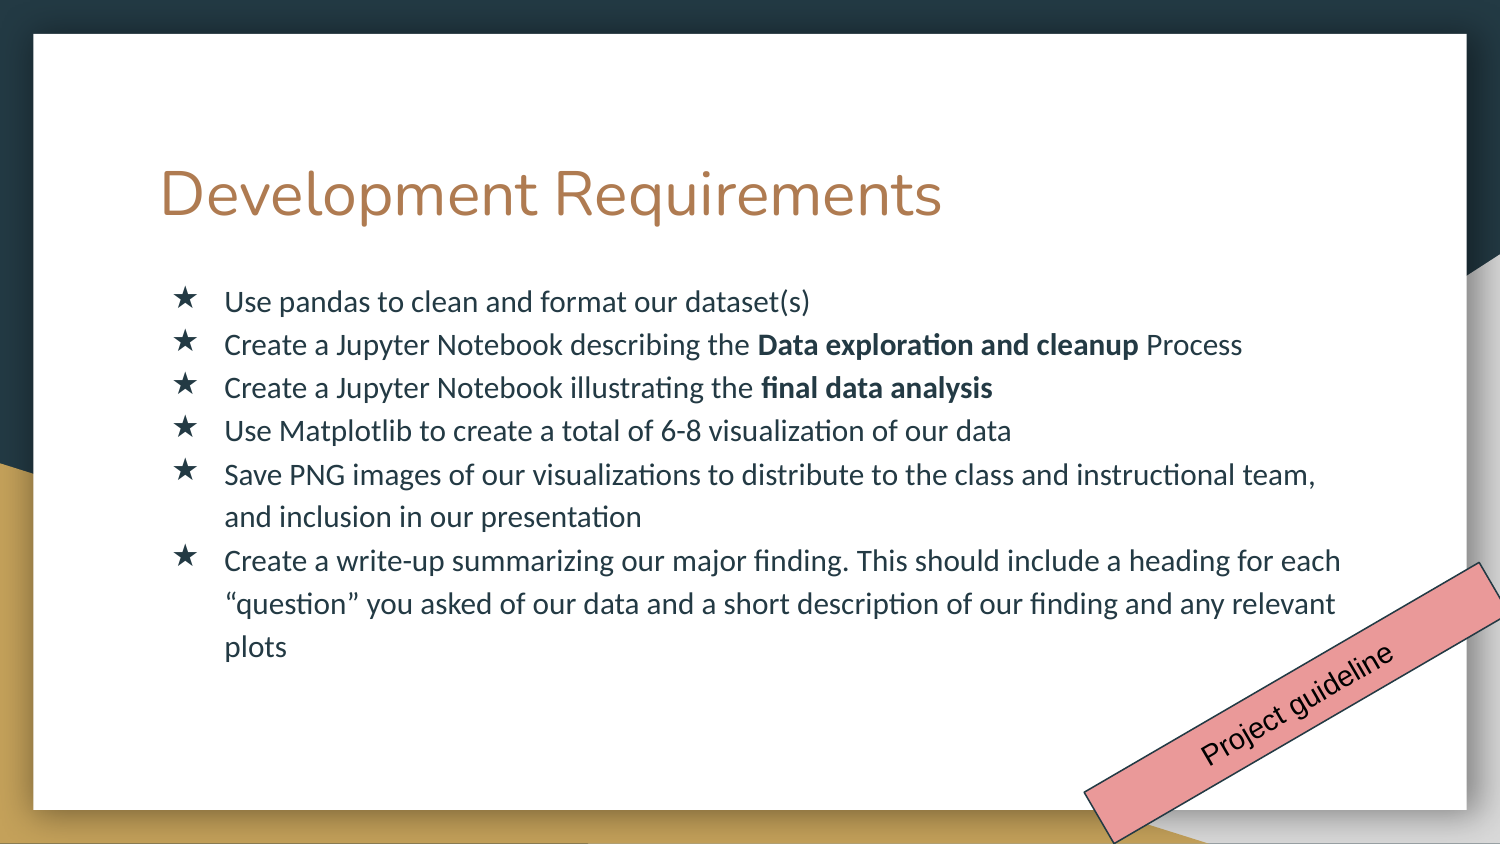

# Development Requirements
Use pandas to clean and format our dataset(s)
Create a Jupyter Notebook describing the Data exploration and cleanup Process
Create a Jupyter Notebook illustrating the final data analysis
Use Matplotlib to create a total of 6-8 visualization of our data
Save PNG images of our visualizations to distribute to the class and instructional team, and inclusion in our presentation
Create a write-up summarizing our major finding. This should include a heading for each “question” you asked of our data and a short description of our finding and any relevant plots
Project guideline